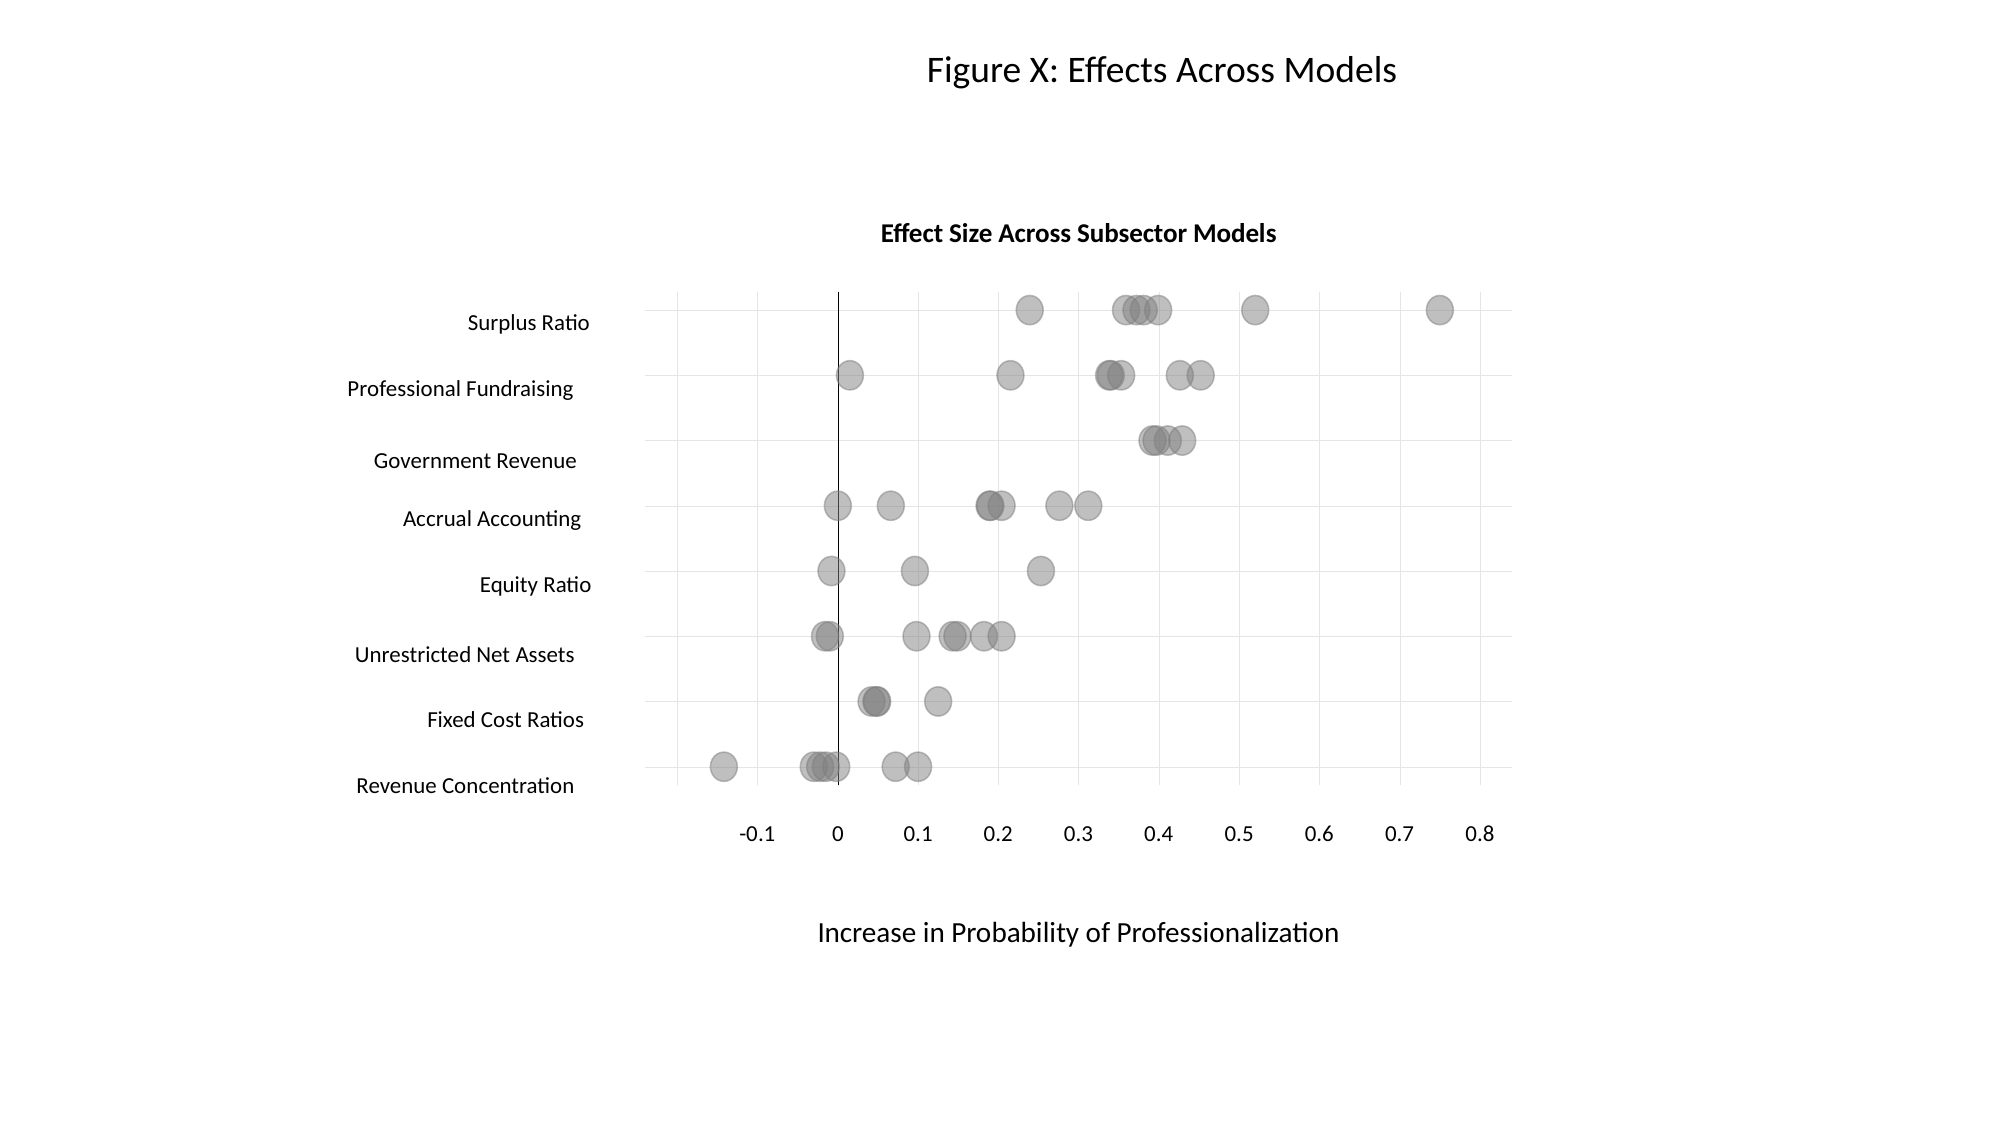

Figure X: Effects Across Models

Effect Size Across Subsector Models

Surplus Ratio

Professional Fundraising

Government Revenue

Accrual Accounting

Equity Ratio

Unrestricted Net Assets

Fixed Cost Ratios

Revenue Concentration

-0.1
0
0.1
0.2
0.3
0.4
0.5
0.6
0.7
0.8
Increase in Probability of Professionalization